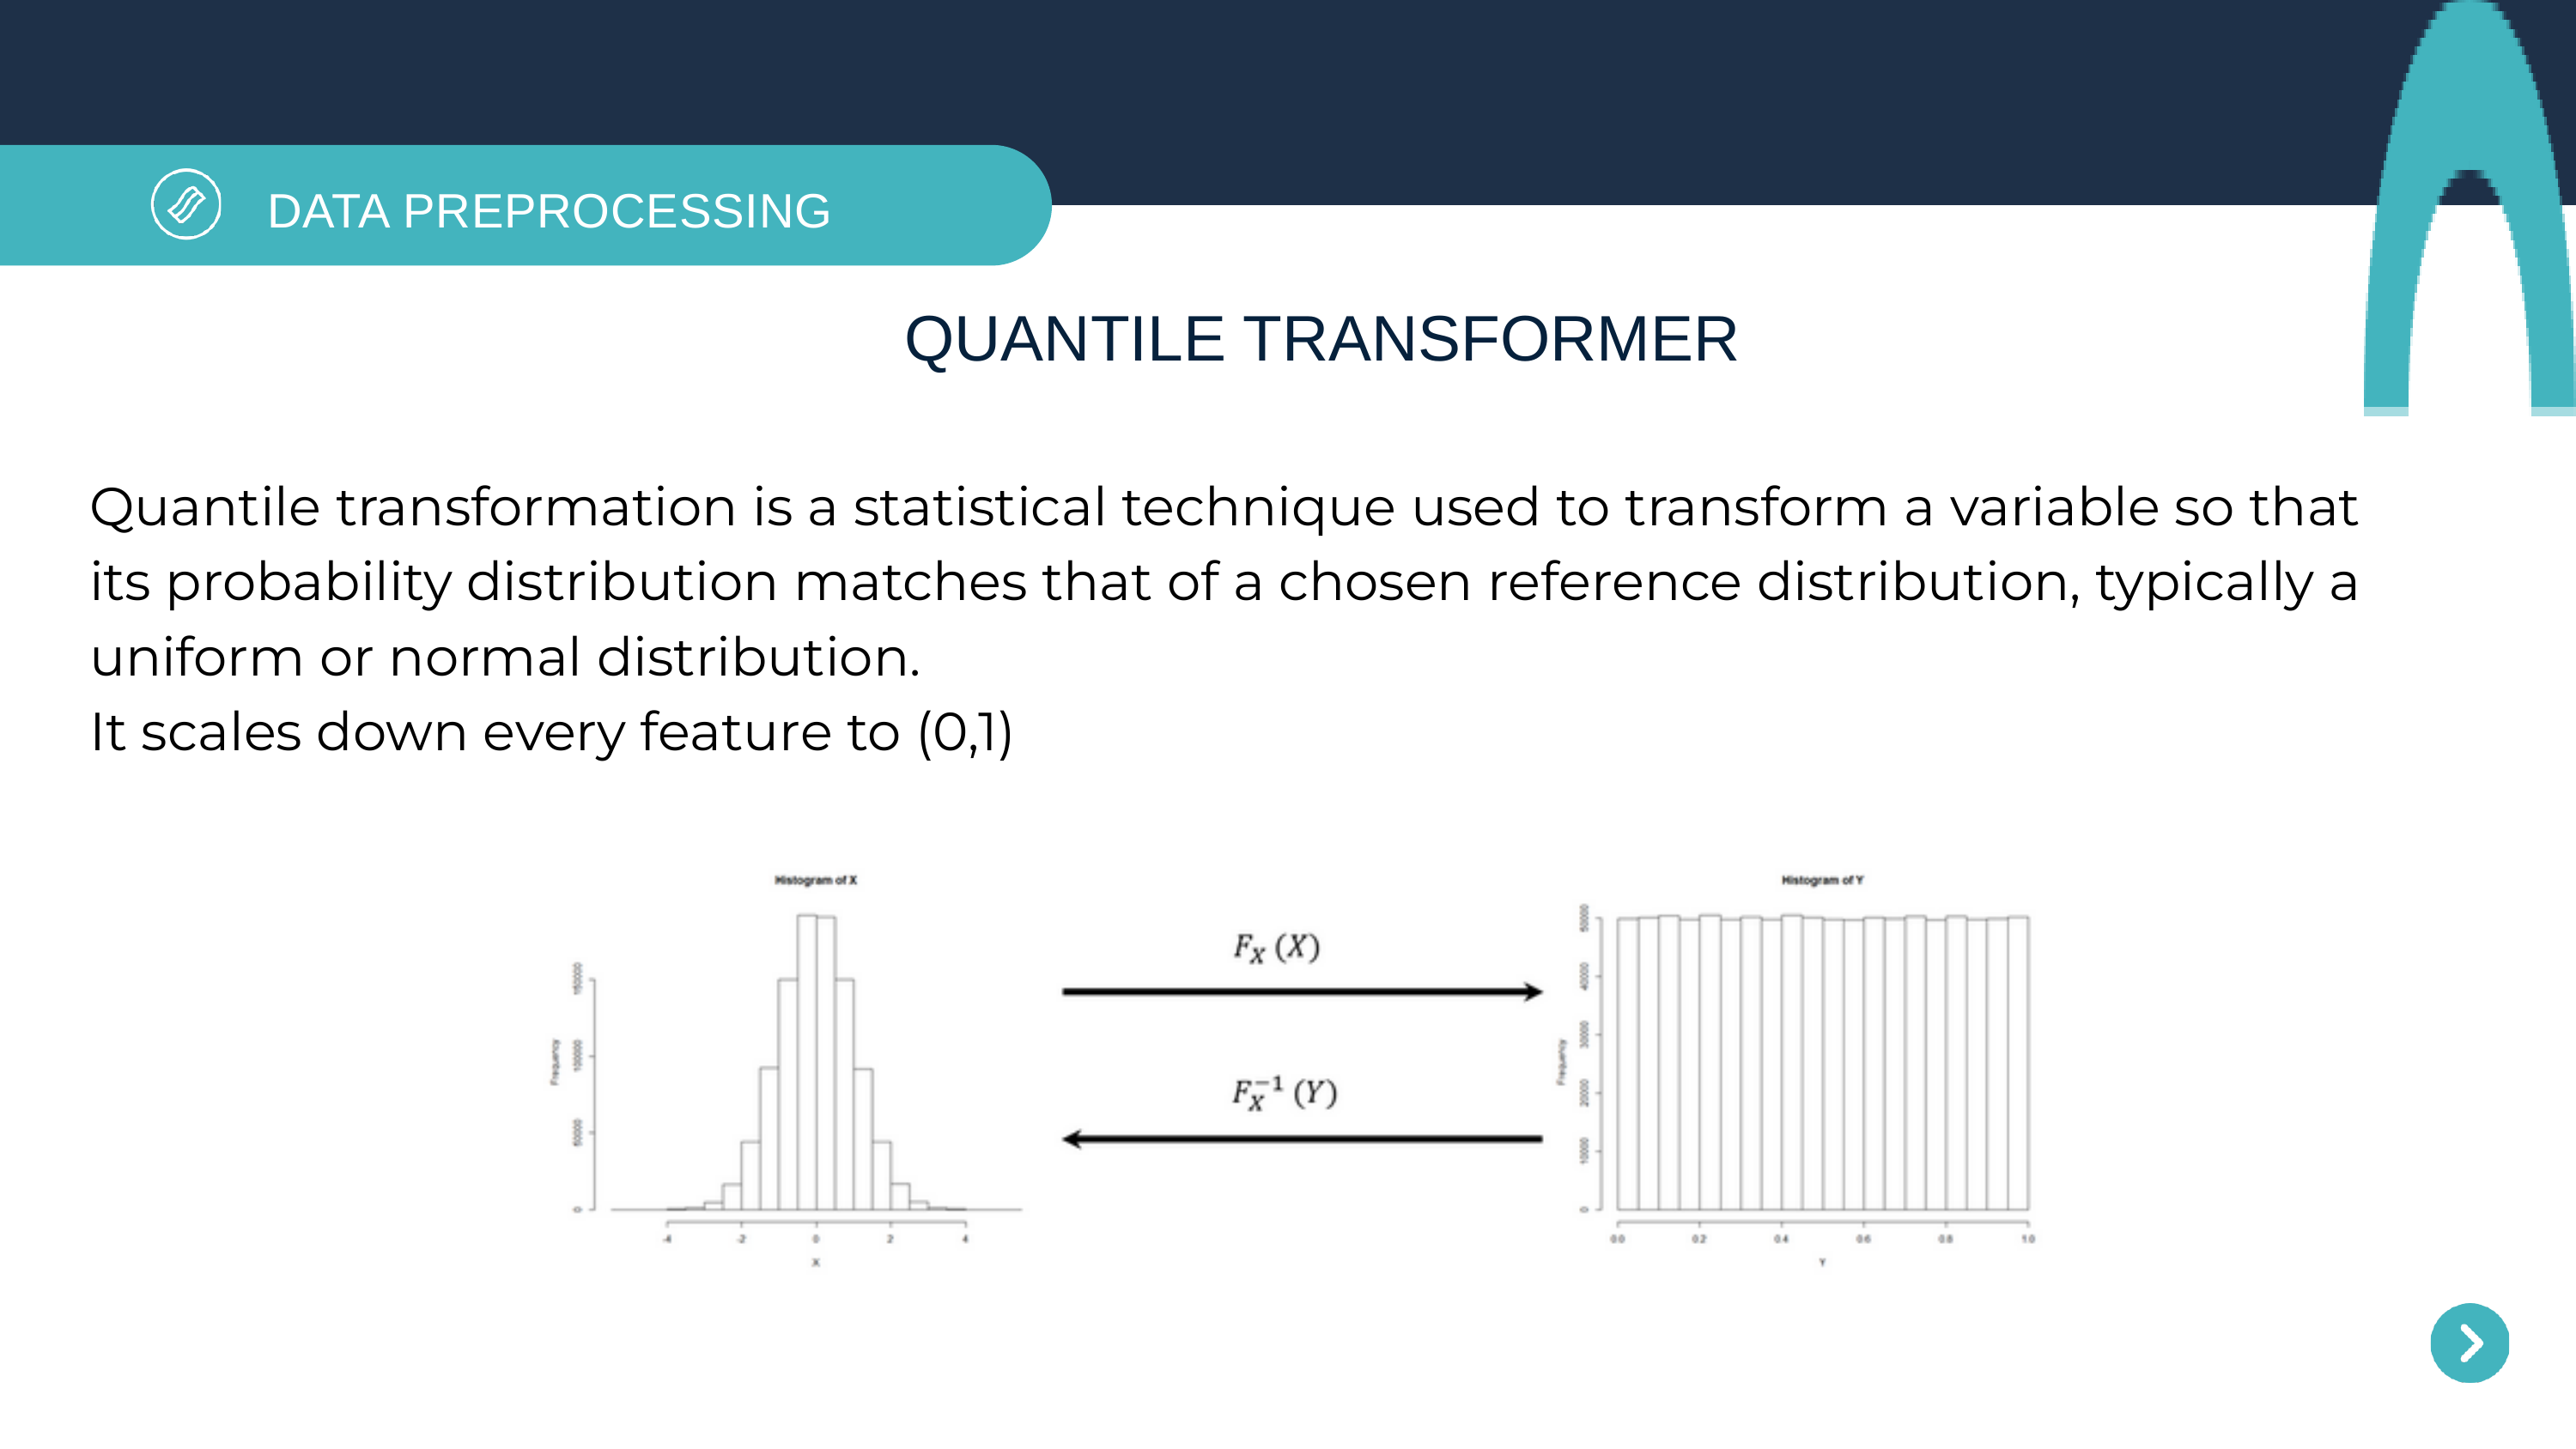

DATA PREPROCESSING

QUANTILE TRANSFORMER
Quantile transformation is a statistical technique used to transform a variable so that its probability distribution matches that of a chosen reference distribution, typically a uniform or normal distribution.
It scales down every feature to (0,1)